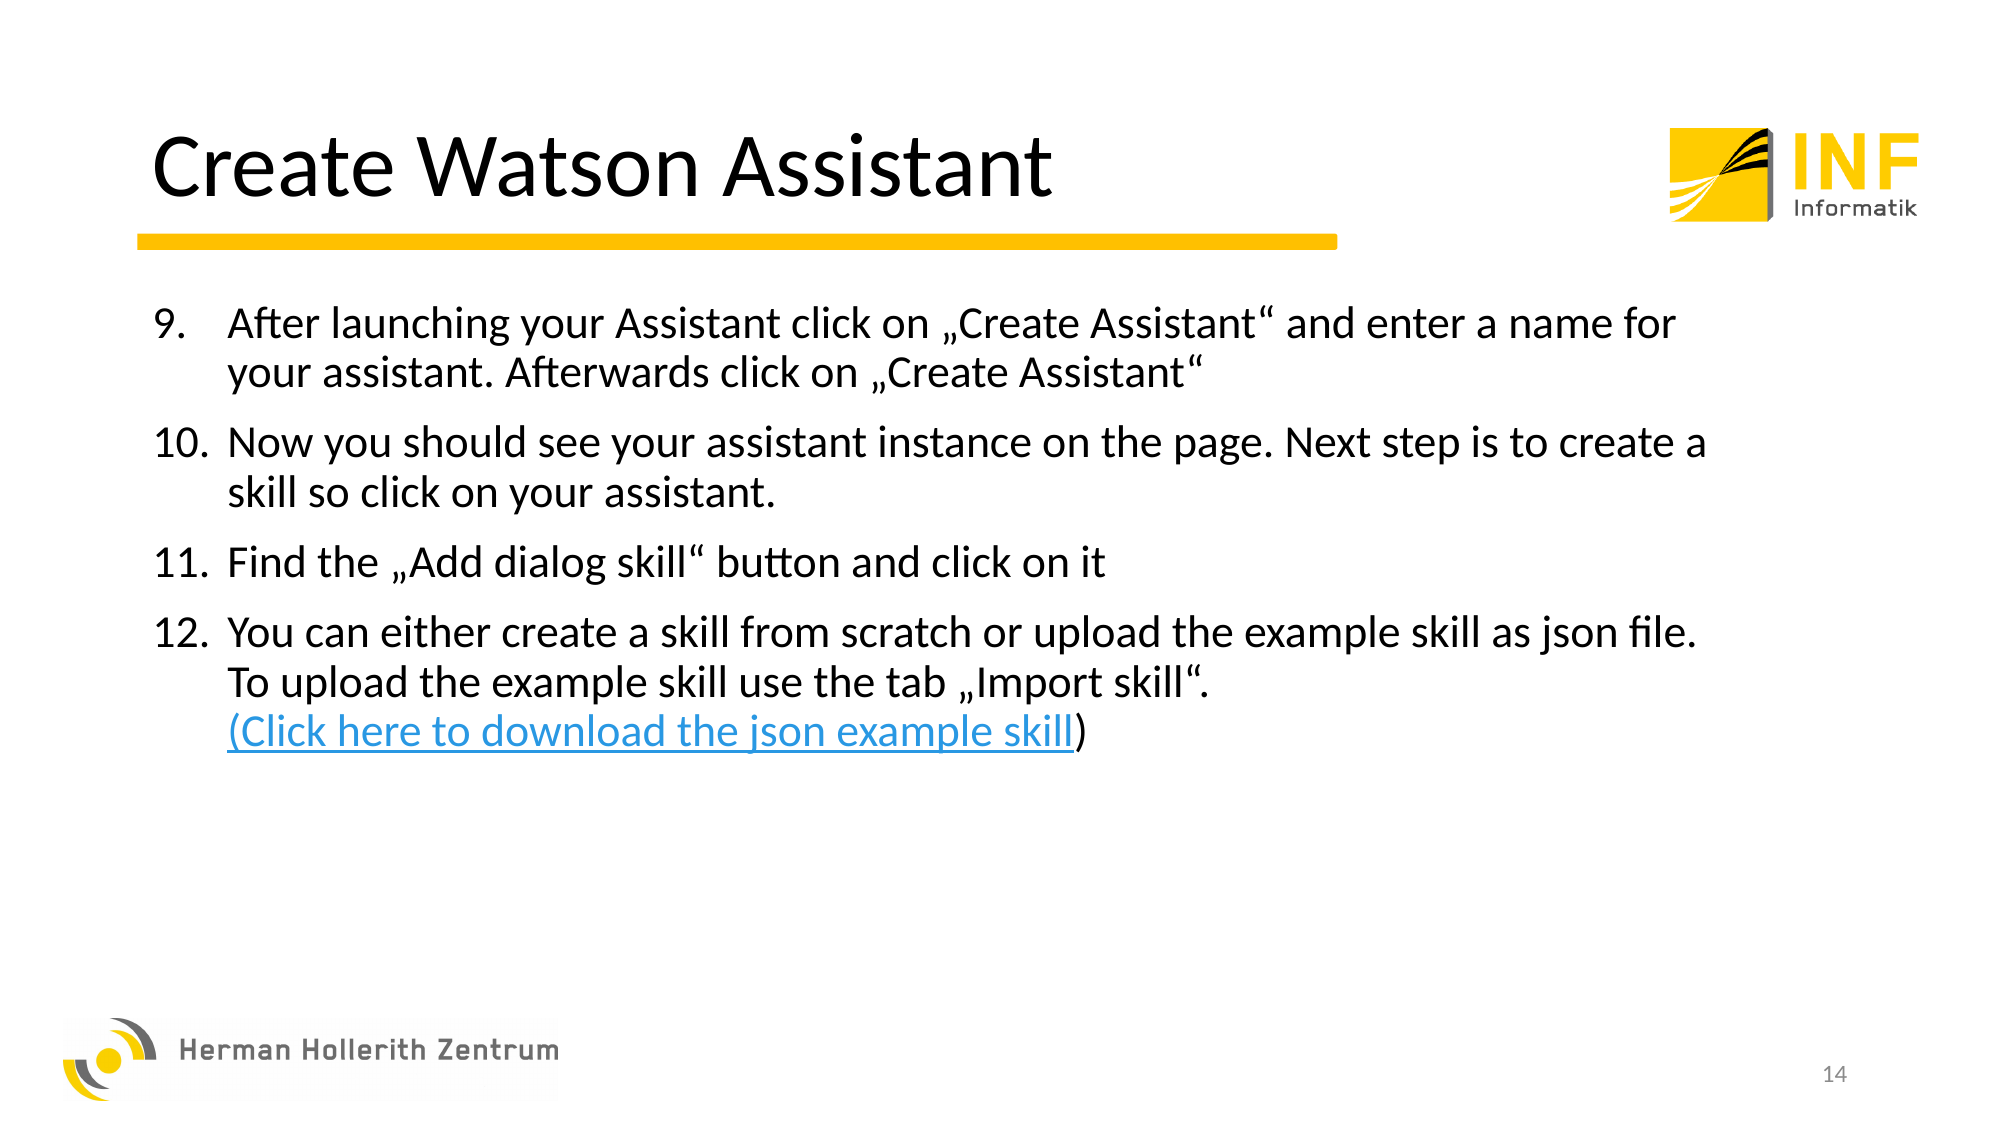

# Create Watson Assistant
After launching your Assistant click on „Create Assistant“ and enter a name for your assistant. Afterwards click on „Create Assistant“
Now you should see your assistant instance on the page. Next step is to create a skill so click on your assistant.
Find the „Add dialog skill“ button and click on it
You can either create a skill from scratch or upload the example skill as json file. To upload the example skill use the tab „Import skill“.
(Click here to download the json example skill)
14